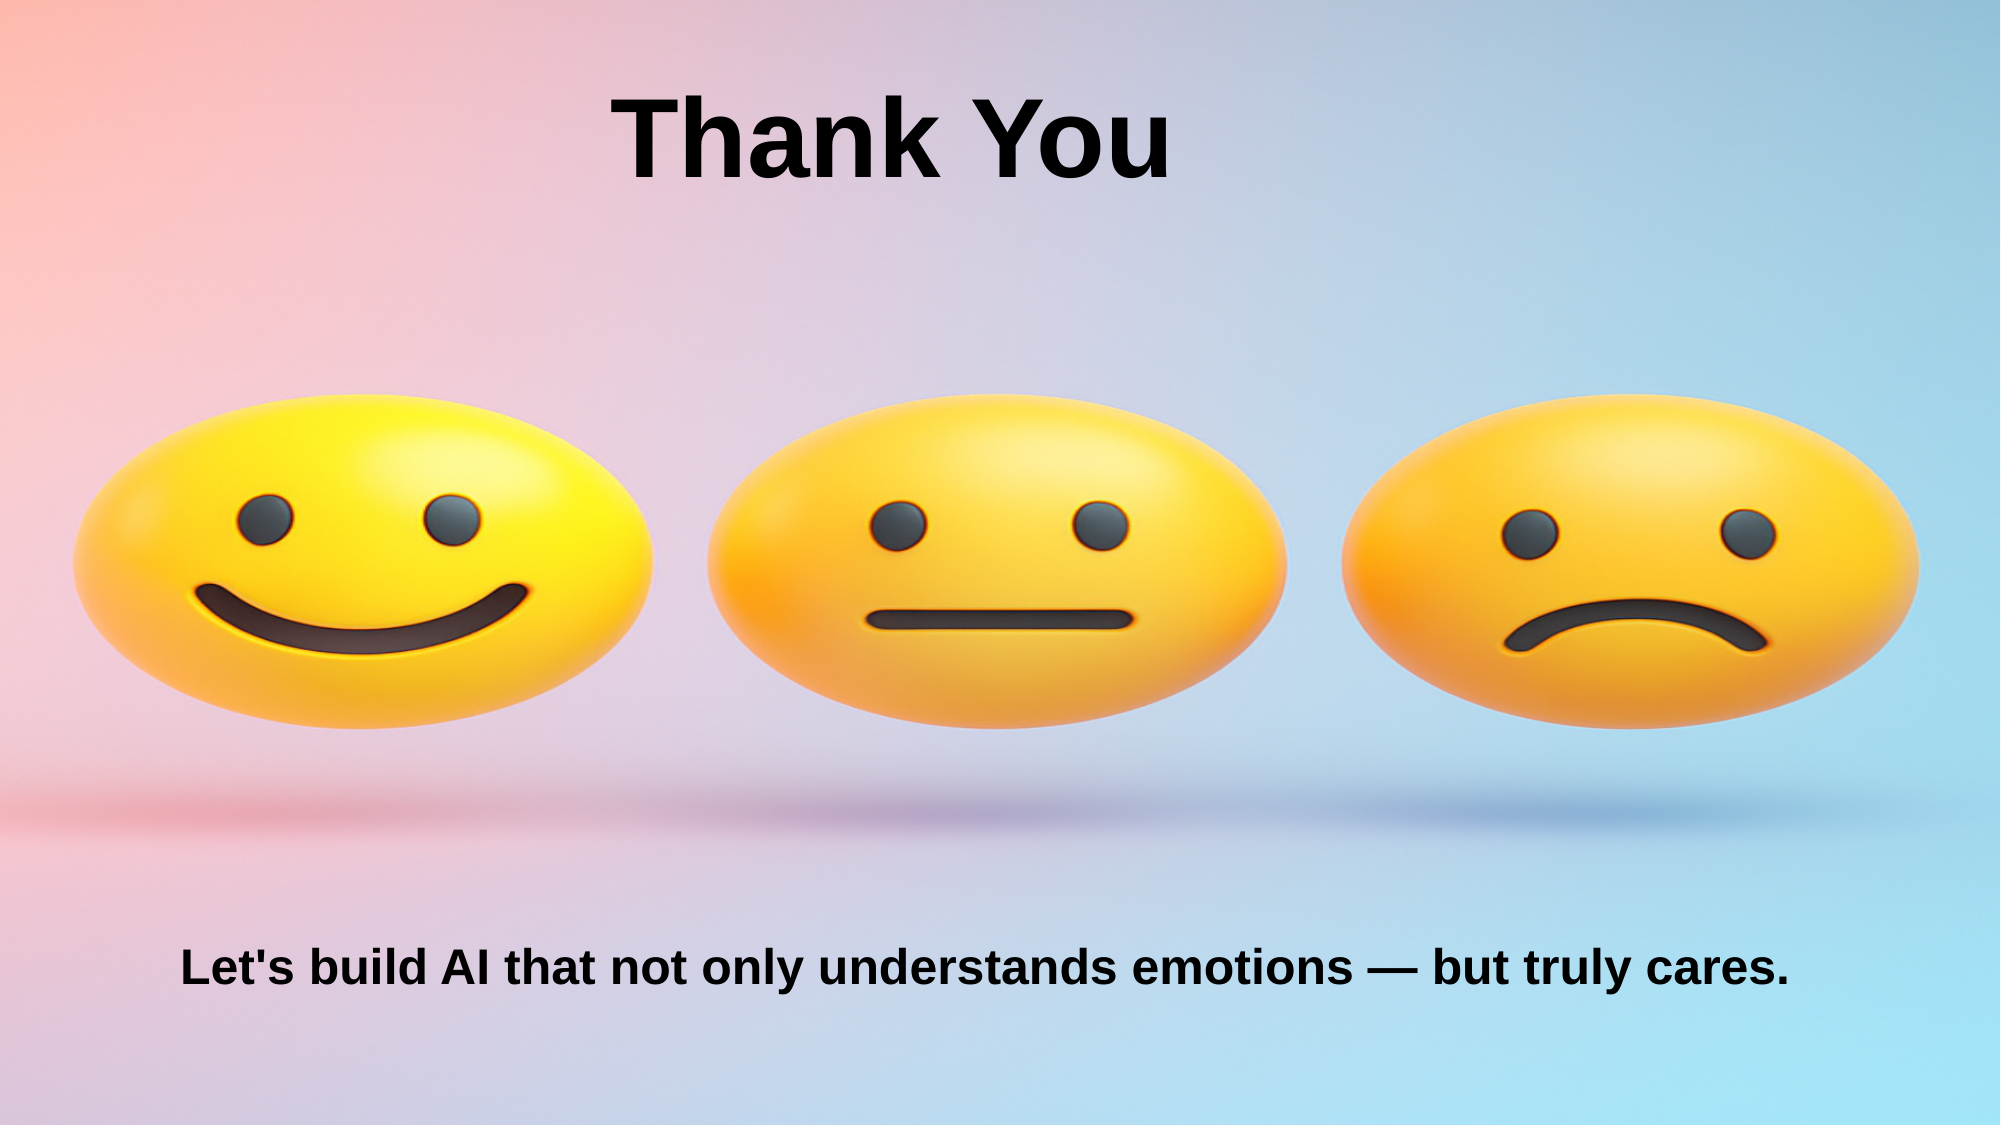

# Thank You
Let's build AI that not only understands emotions — but truly cares.